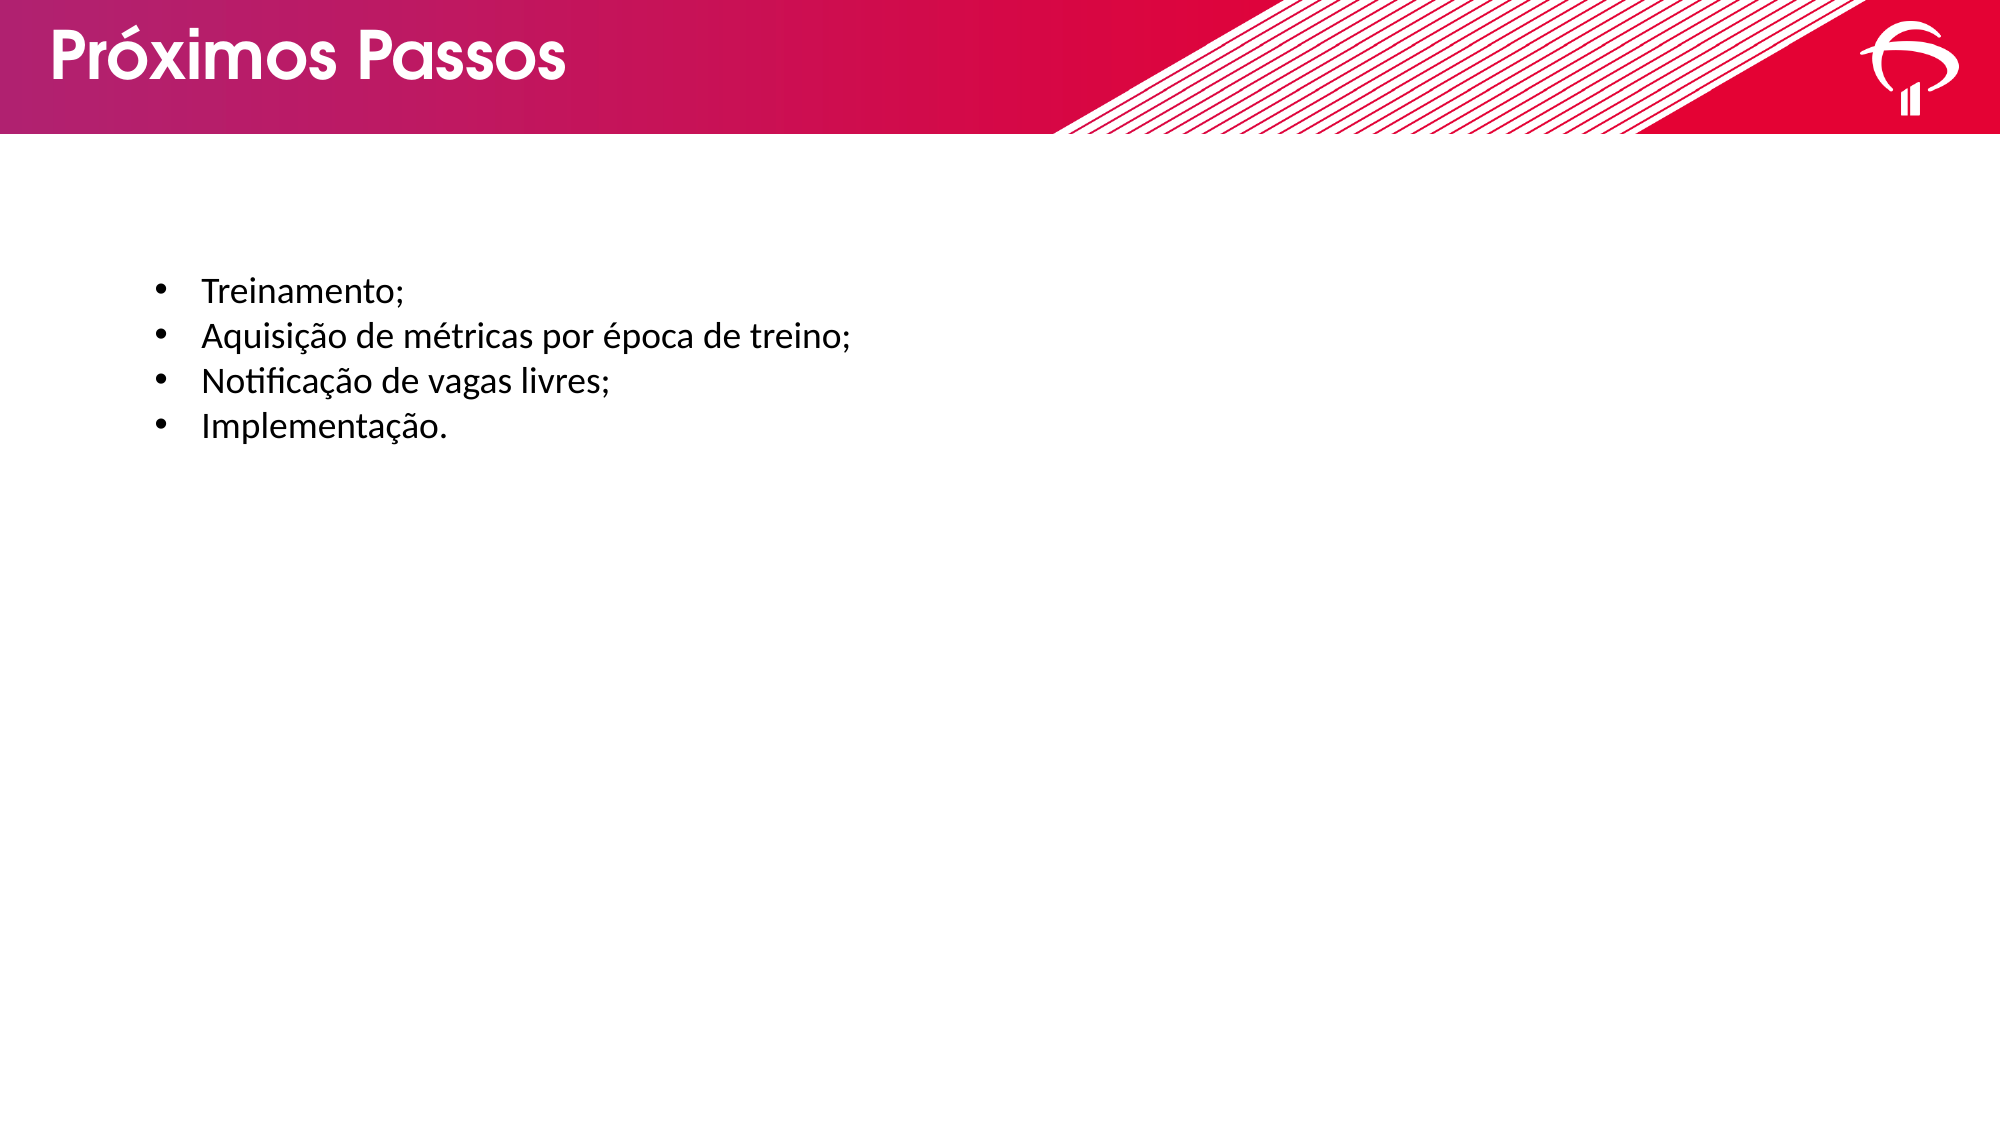

# Próximos Passos
Treinamento;
Aquisição de métricas por época de treino;
Notificação de vagas livres;
Implementação.